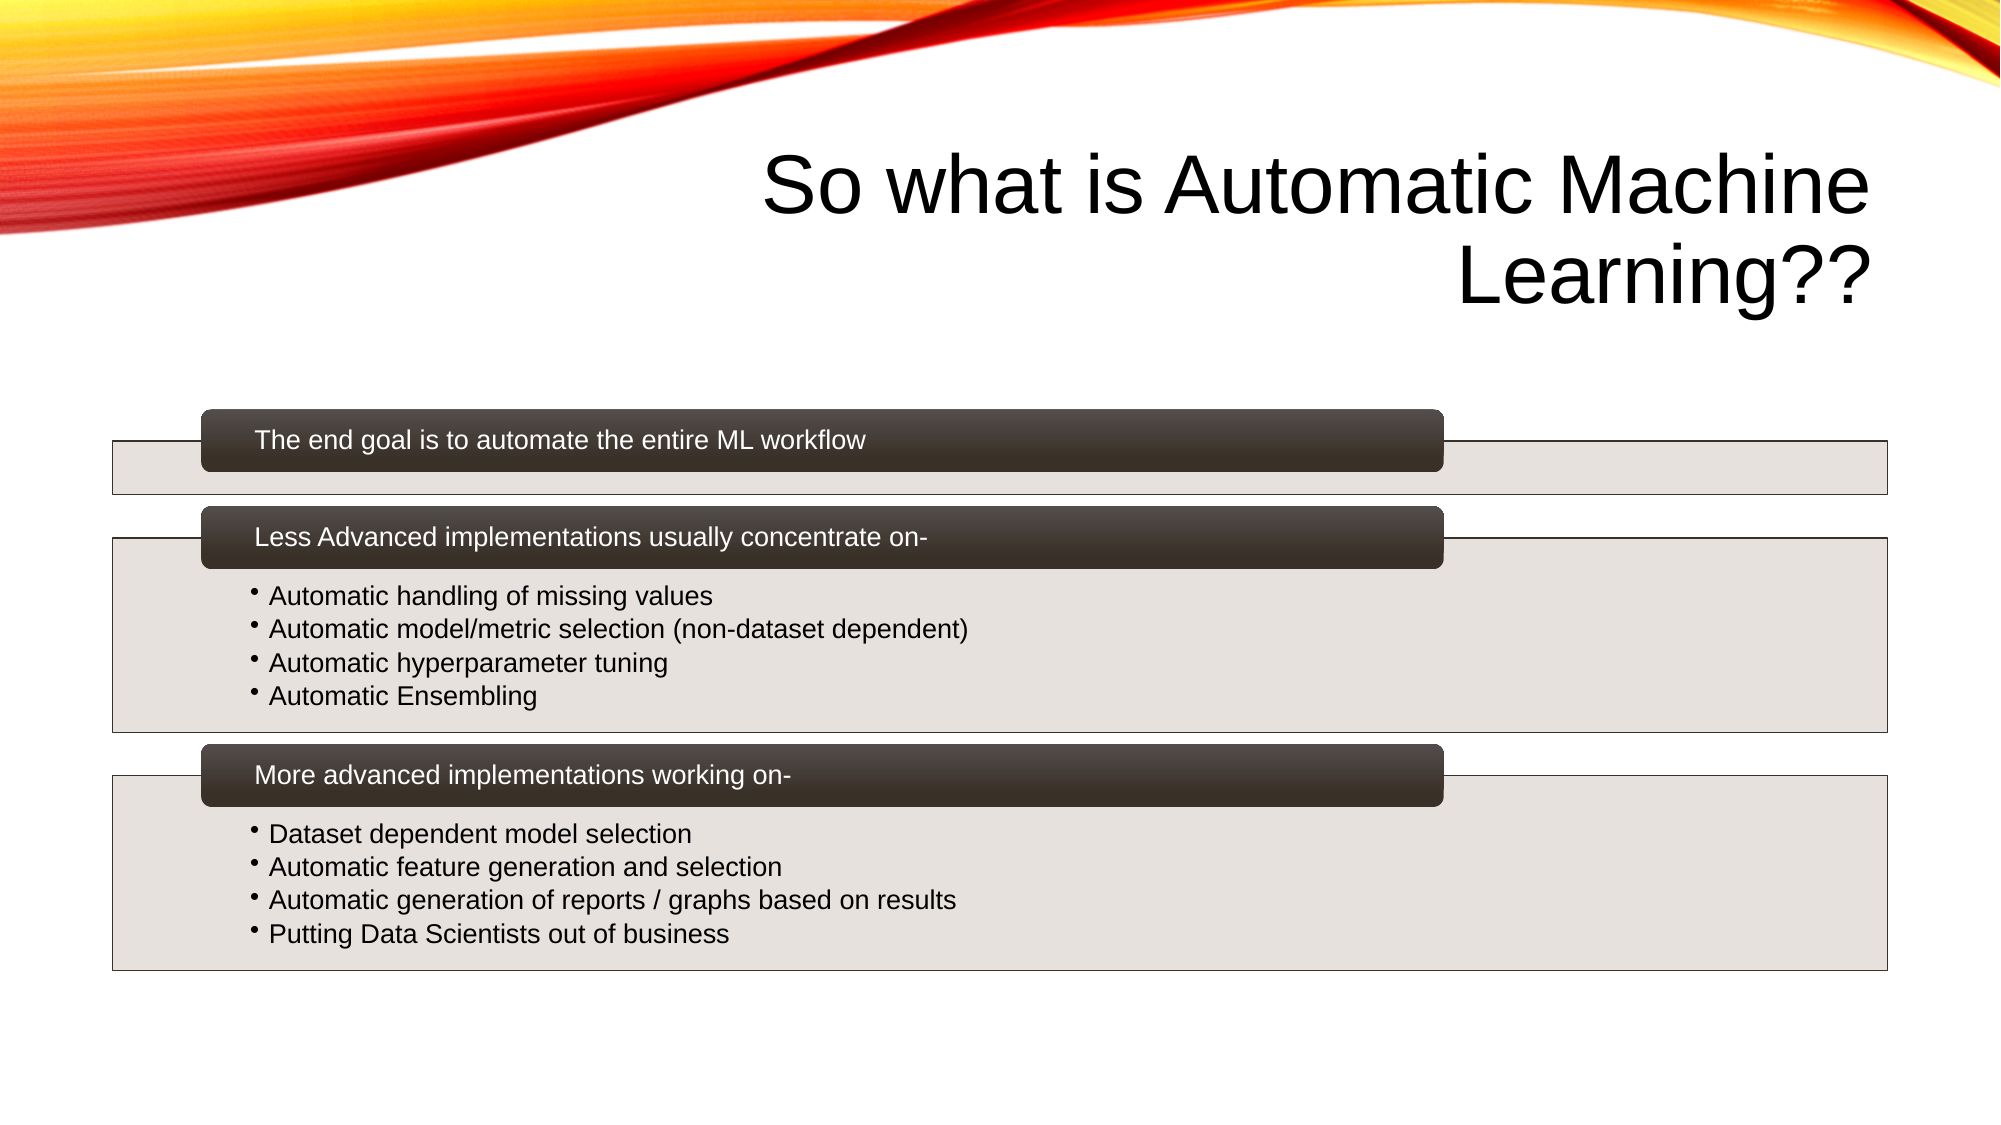

# So what is Automatic Machine Learning??
The end goal is to automate the entire ML workflow
Automatic handling of missing values
Automatic model/metric selection (non-dataset dependent)
Automatic hyperparameter tuning
Automatic Ensembling
Less Advanced implementations usually concentrate on-
Dataset dependent model selection
Automatic feature generation and selection
Automatic generation of reports / graphs based on results
Putting Data Scientists out of business
More advanced implementations working on-